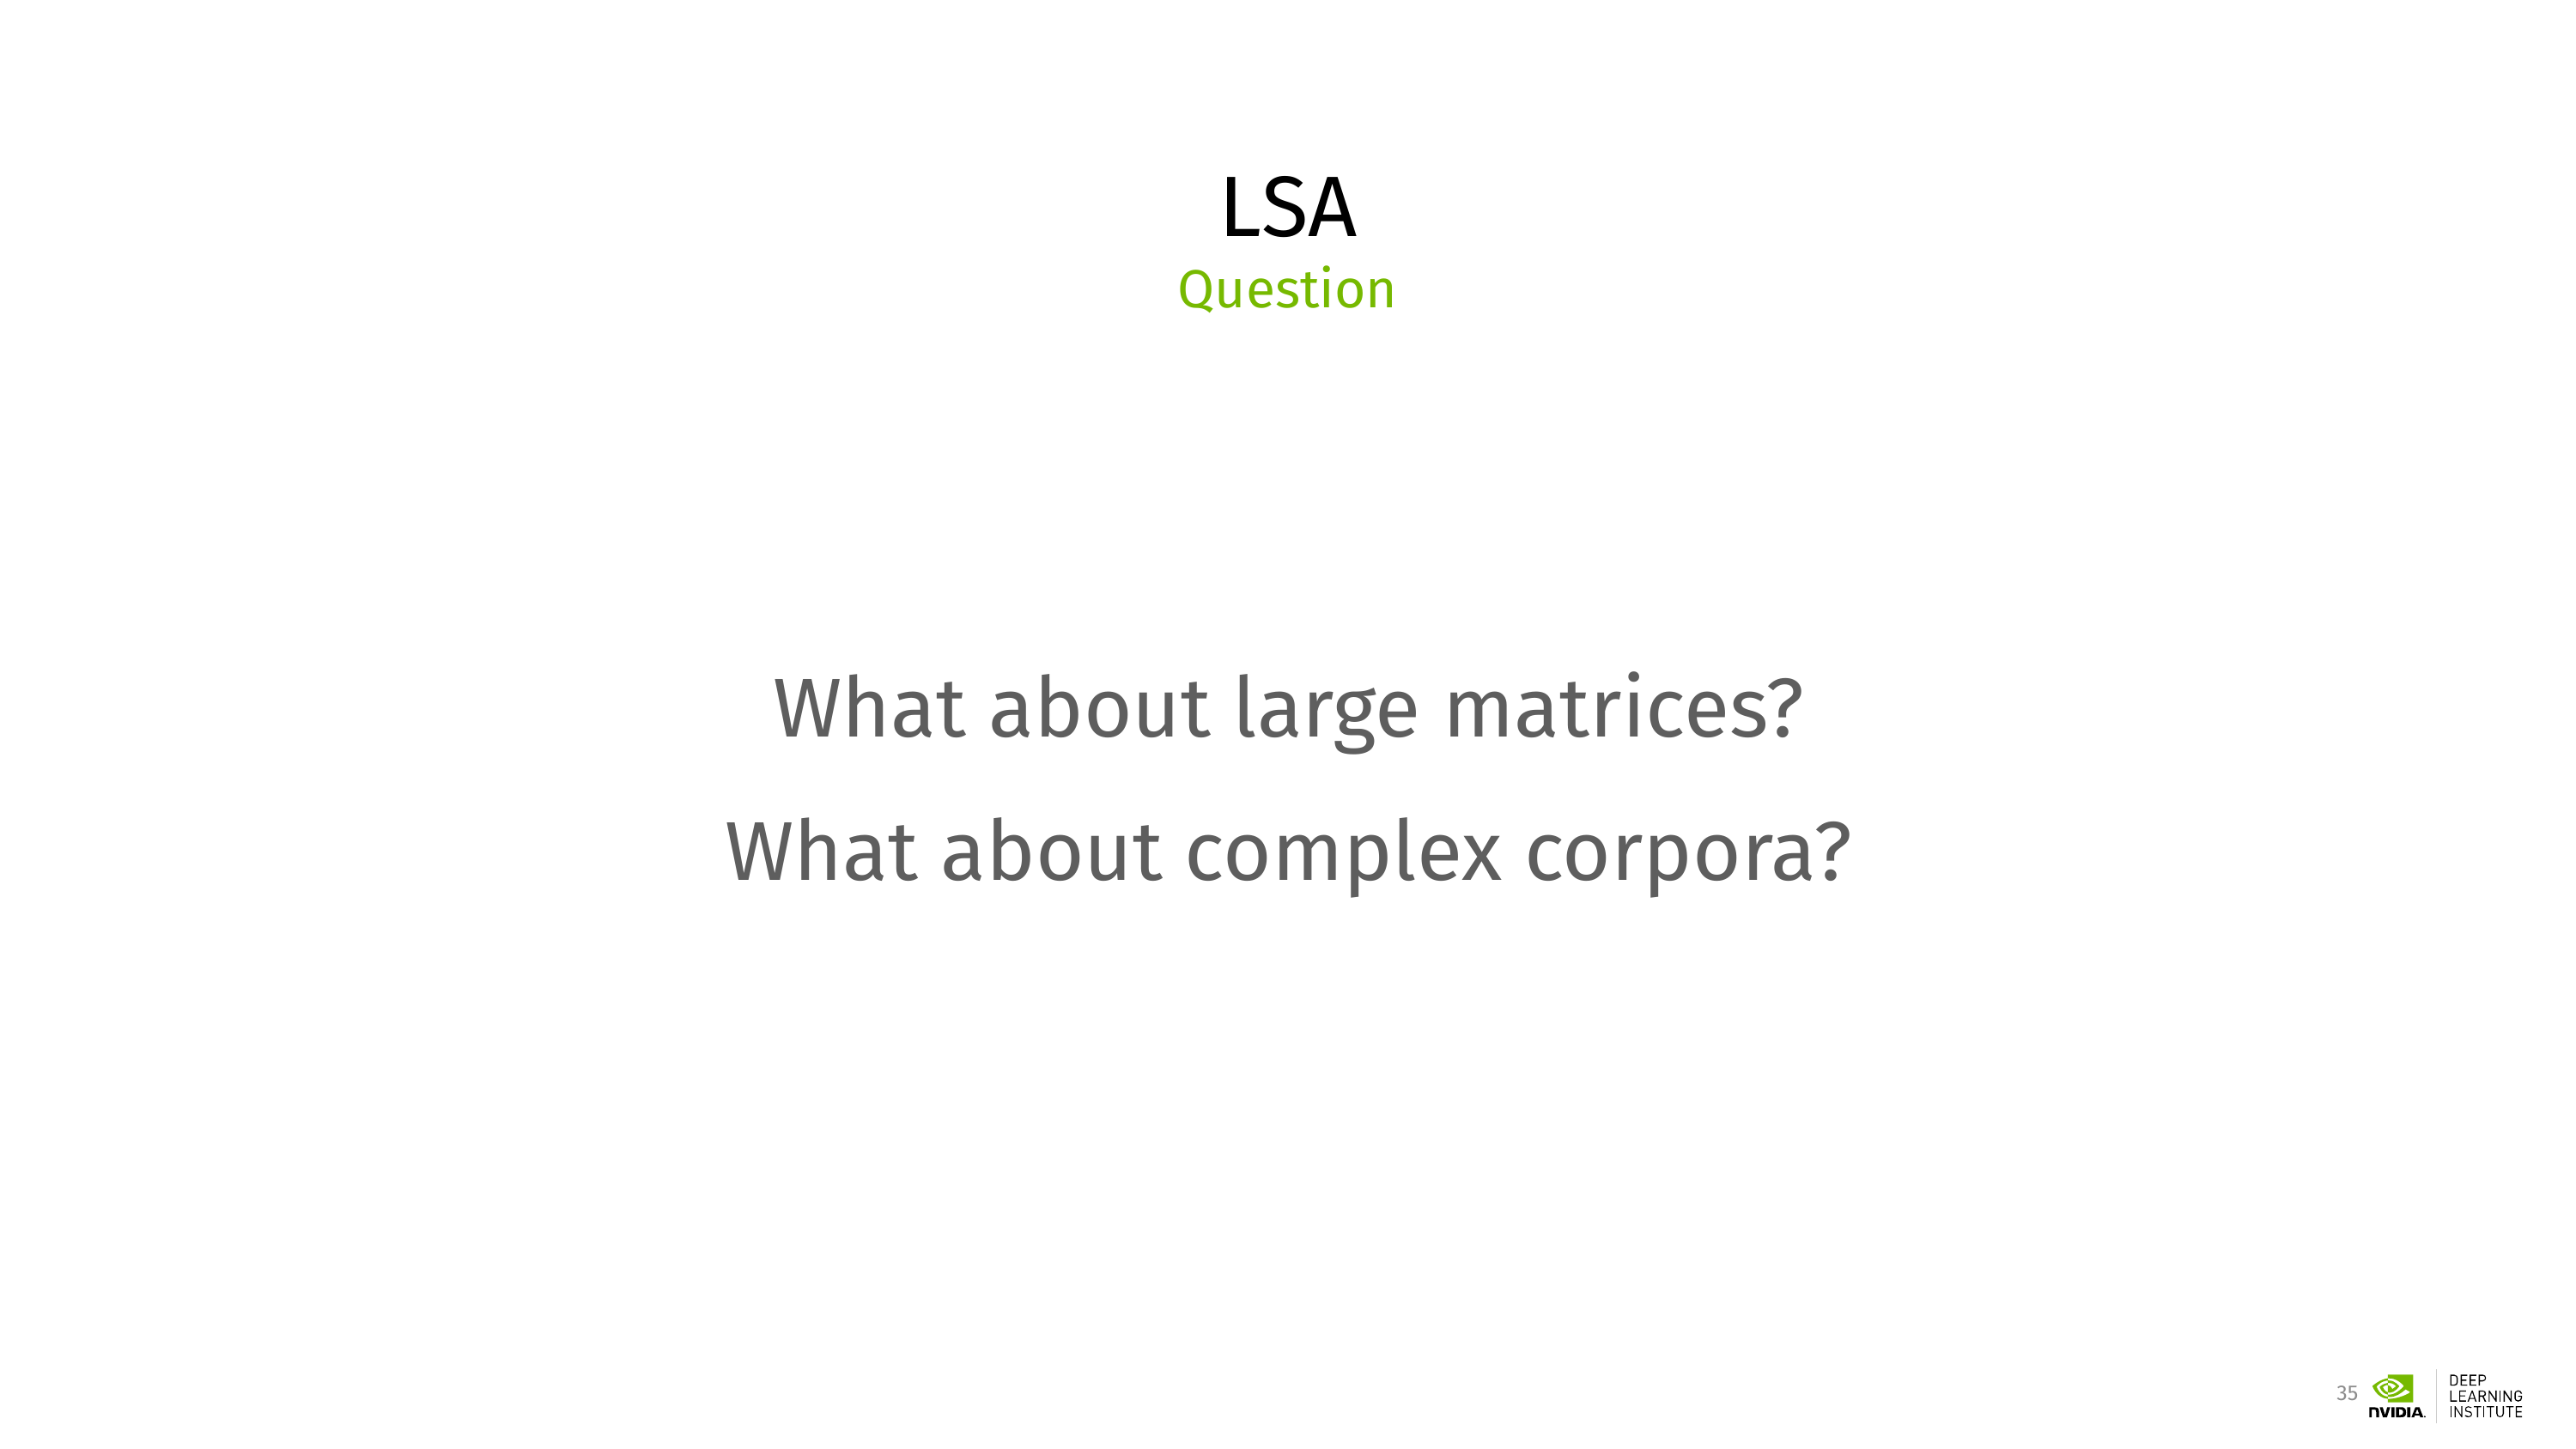

# LSA
Question
What about large matrices?
What about complex corpora?